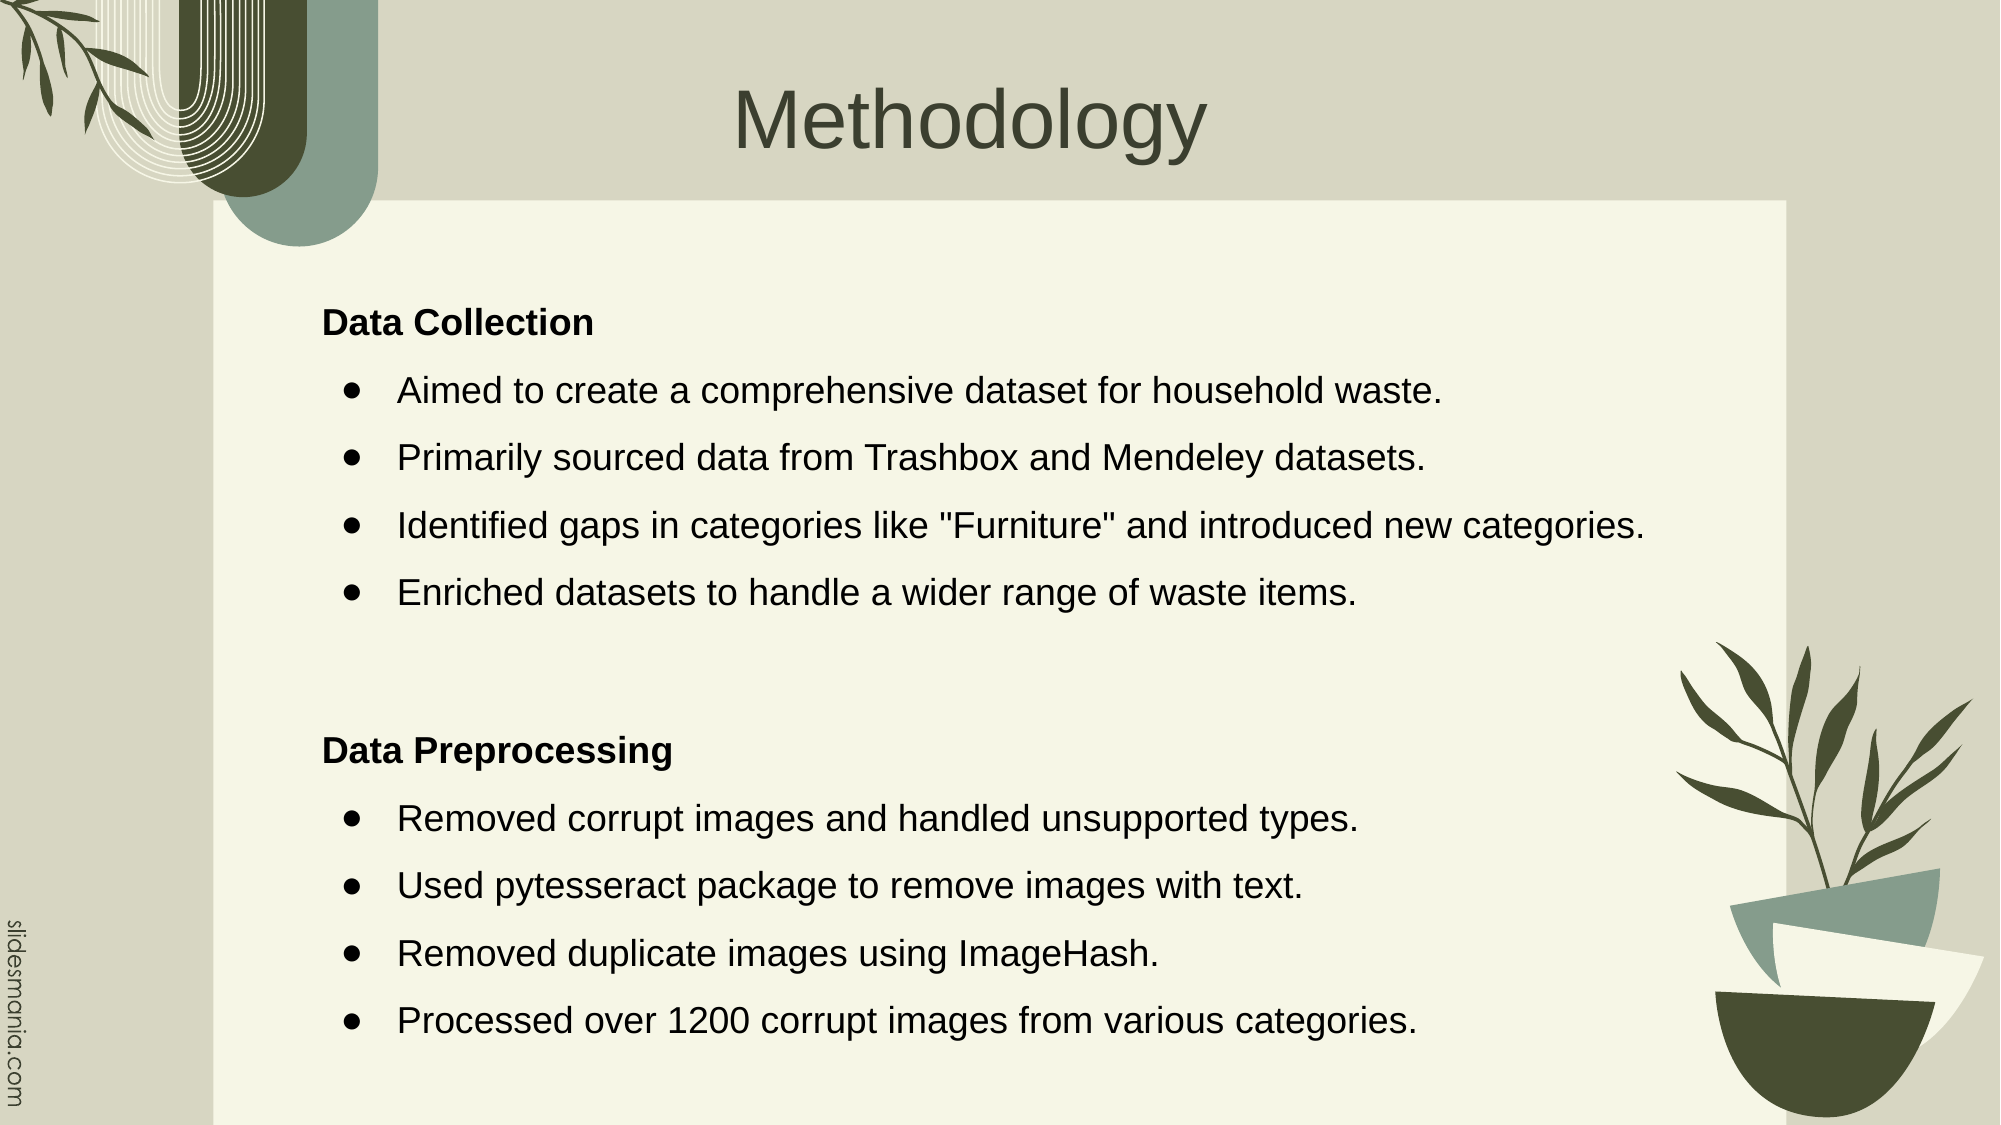

Methodology
Data Collection
Aimed to create a comprehensive dataset for household waste.
Primarily sourced data from Trashbox and Mendeley datasets.
Identified gaps in categories like "Furniture" and introduced new categories.
Enriched datasets to handle a wider range of waste items.
Data Preprocessing
Removed corrupt images and handled unsupported types.
Used pytesseract package to remove images with text.
Removed duplicate images using ImageHash.
Processed over 1200 corrupt images from various categories.